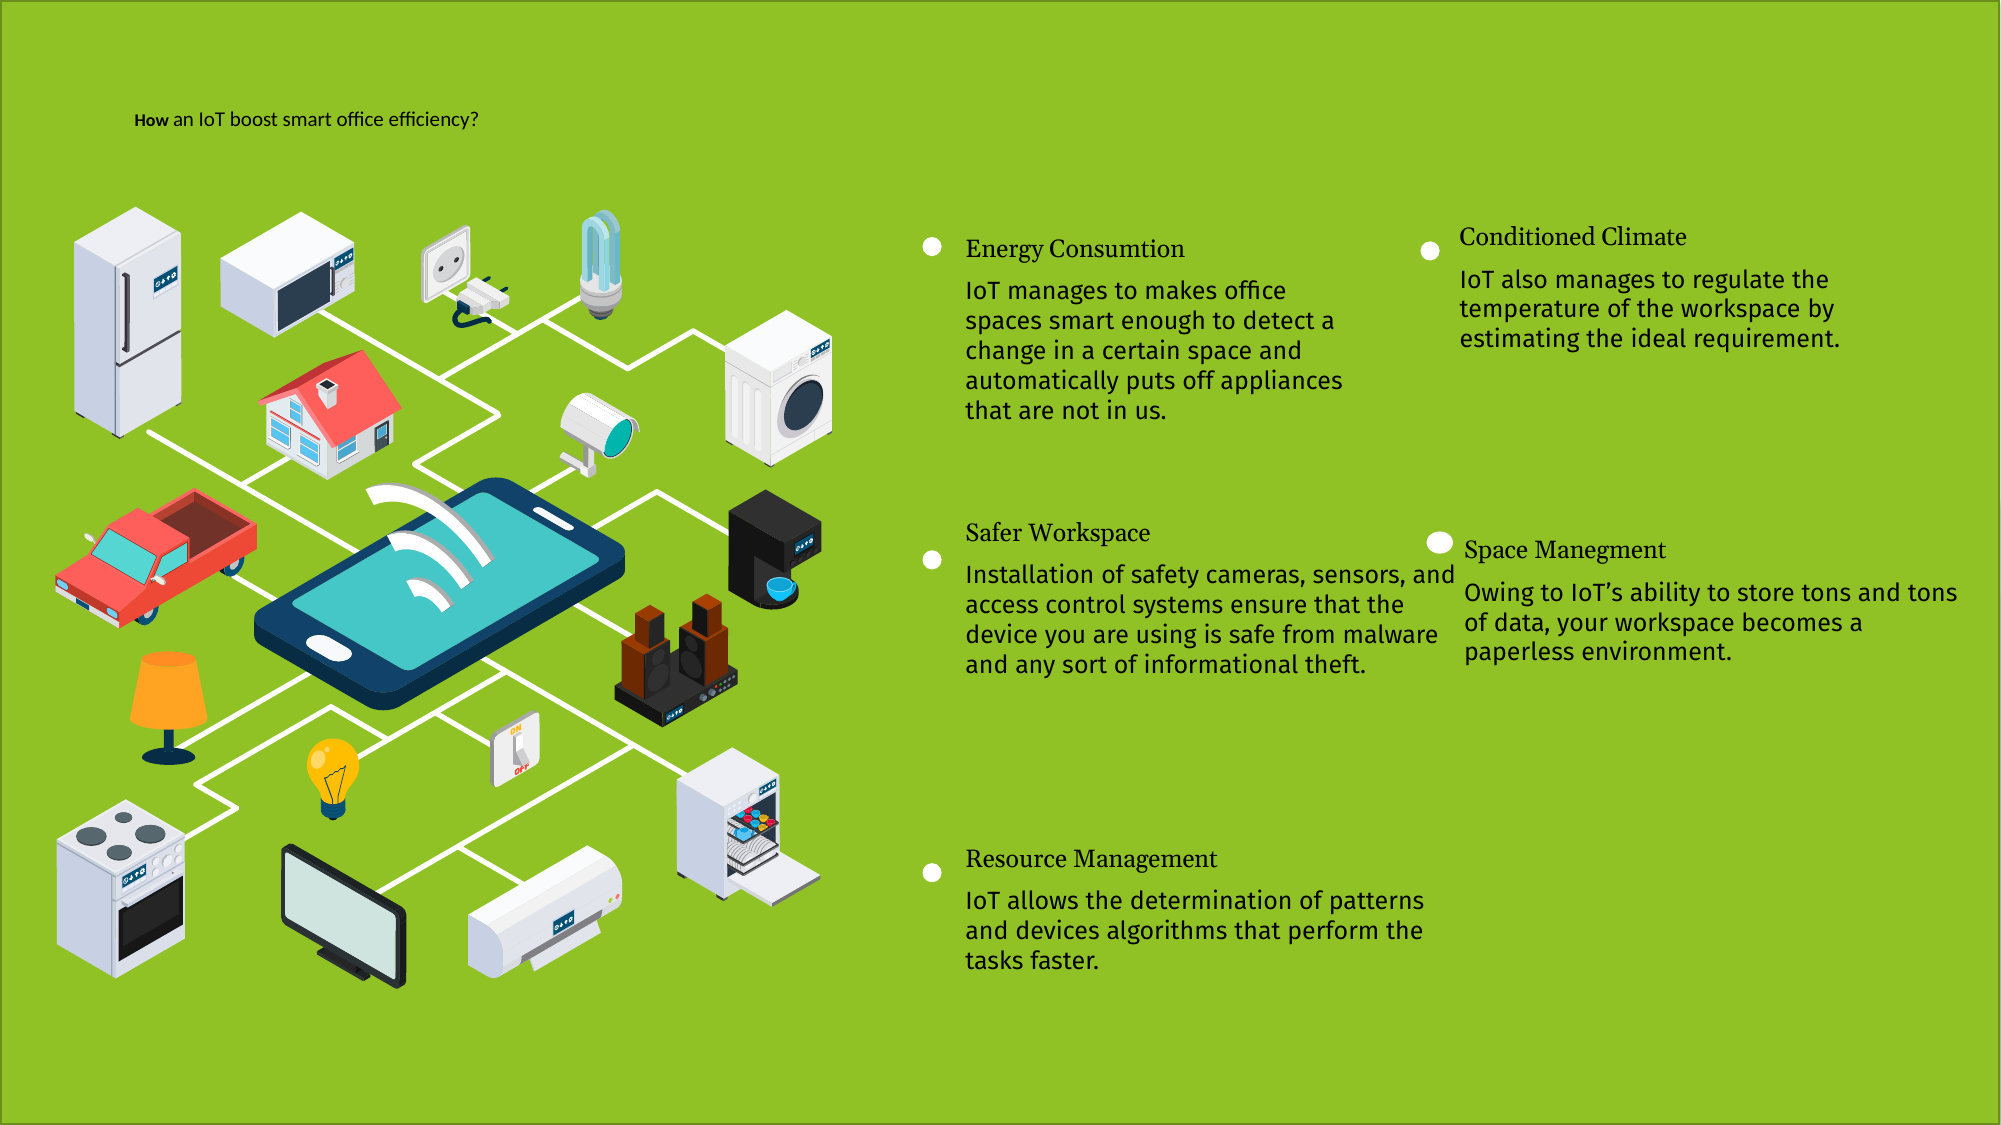

# How an IoT boost smart office efficiency?

Conditioned Climate
IoT also manages to regulate the temperature of the workspace by estimating the ideal requirement.

Space Manegment
Owing to IoT’s ability to store tons and tons of data, your workspace becomes a paperless environment.

Energy Consumtion
IoT manages to makes office spaces smart enough to detect a change in a certain space and automatically puts off appliances that are not in us.

Safer Workspace
Installation of safety cameras, sensors, and access control systems ensure that the device you are using is safe from malware and any sort of informational theft.

Resource Management
IoT allows the determination of patterns and devices algorithms that perform the tasks faster.